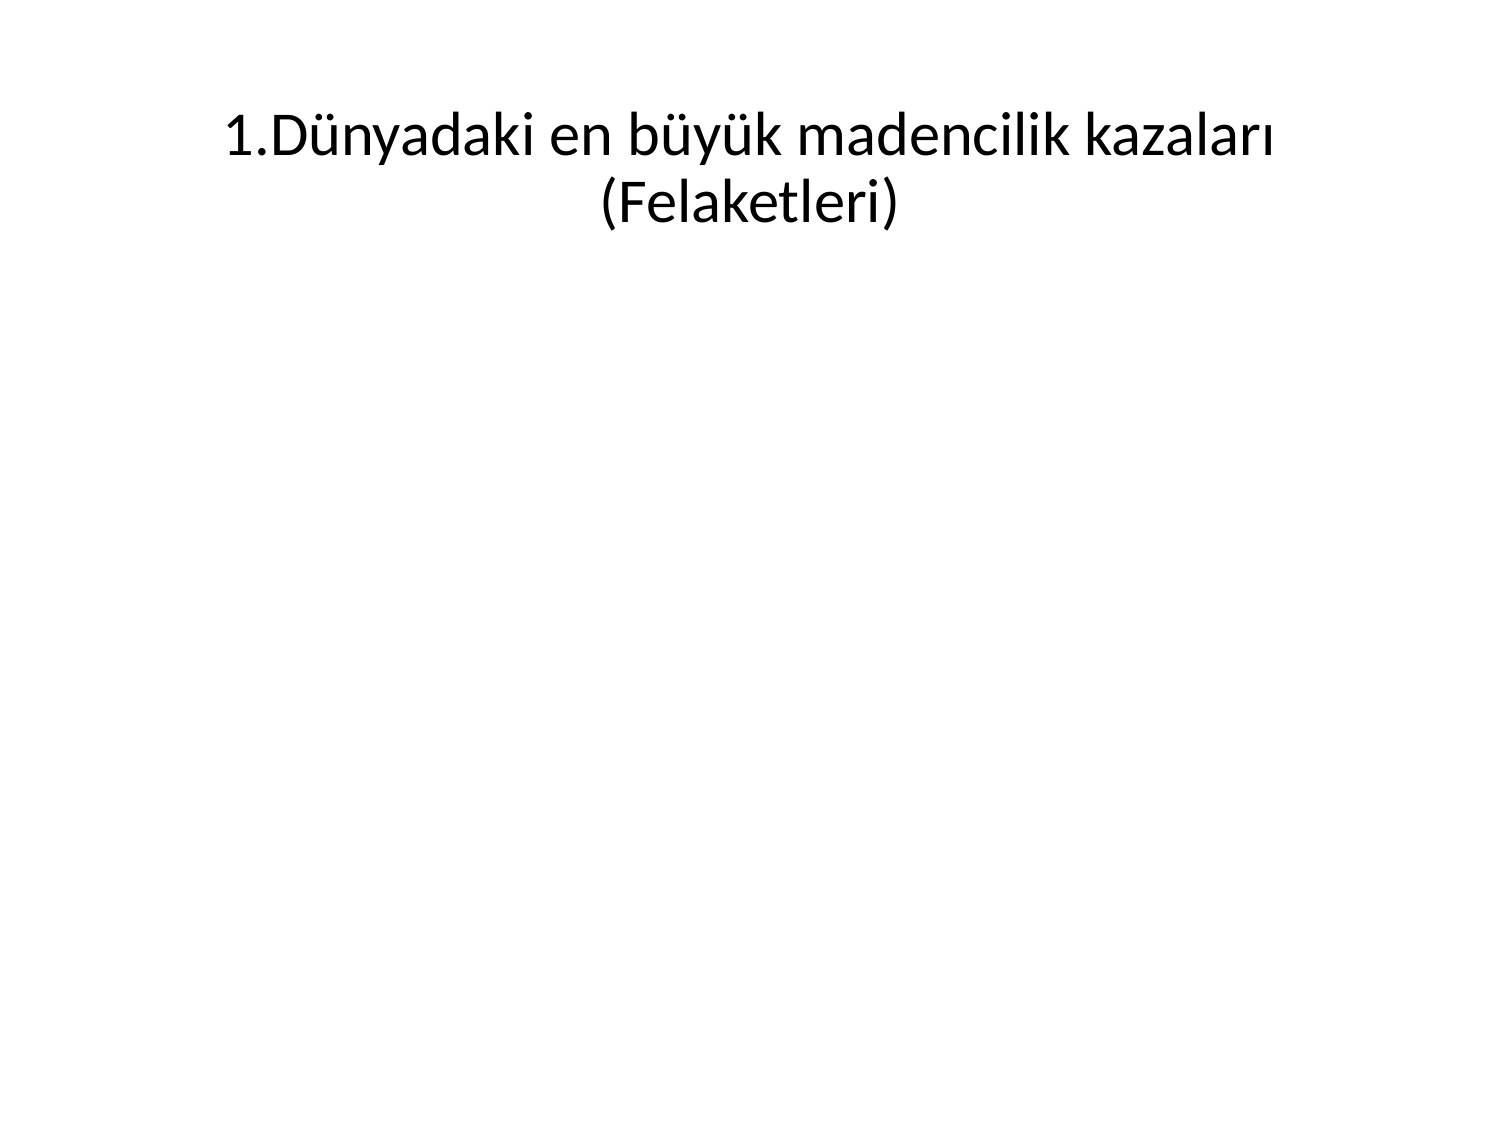

# 1.Dünyadaki en büyük madencilik kazaları (Felaketleri)